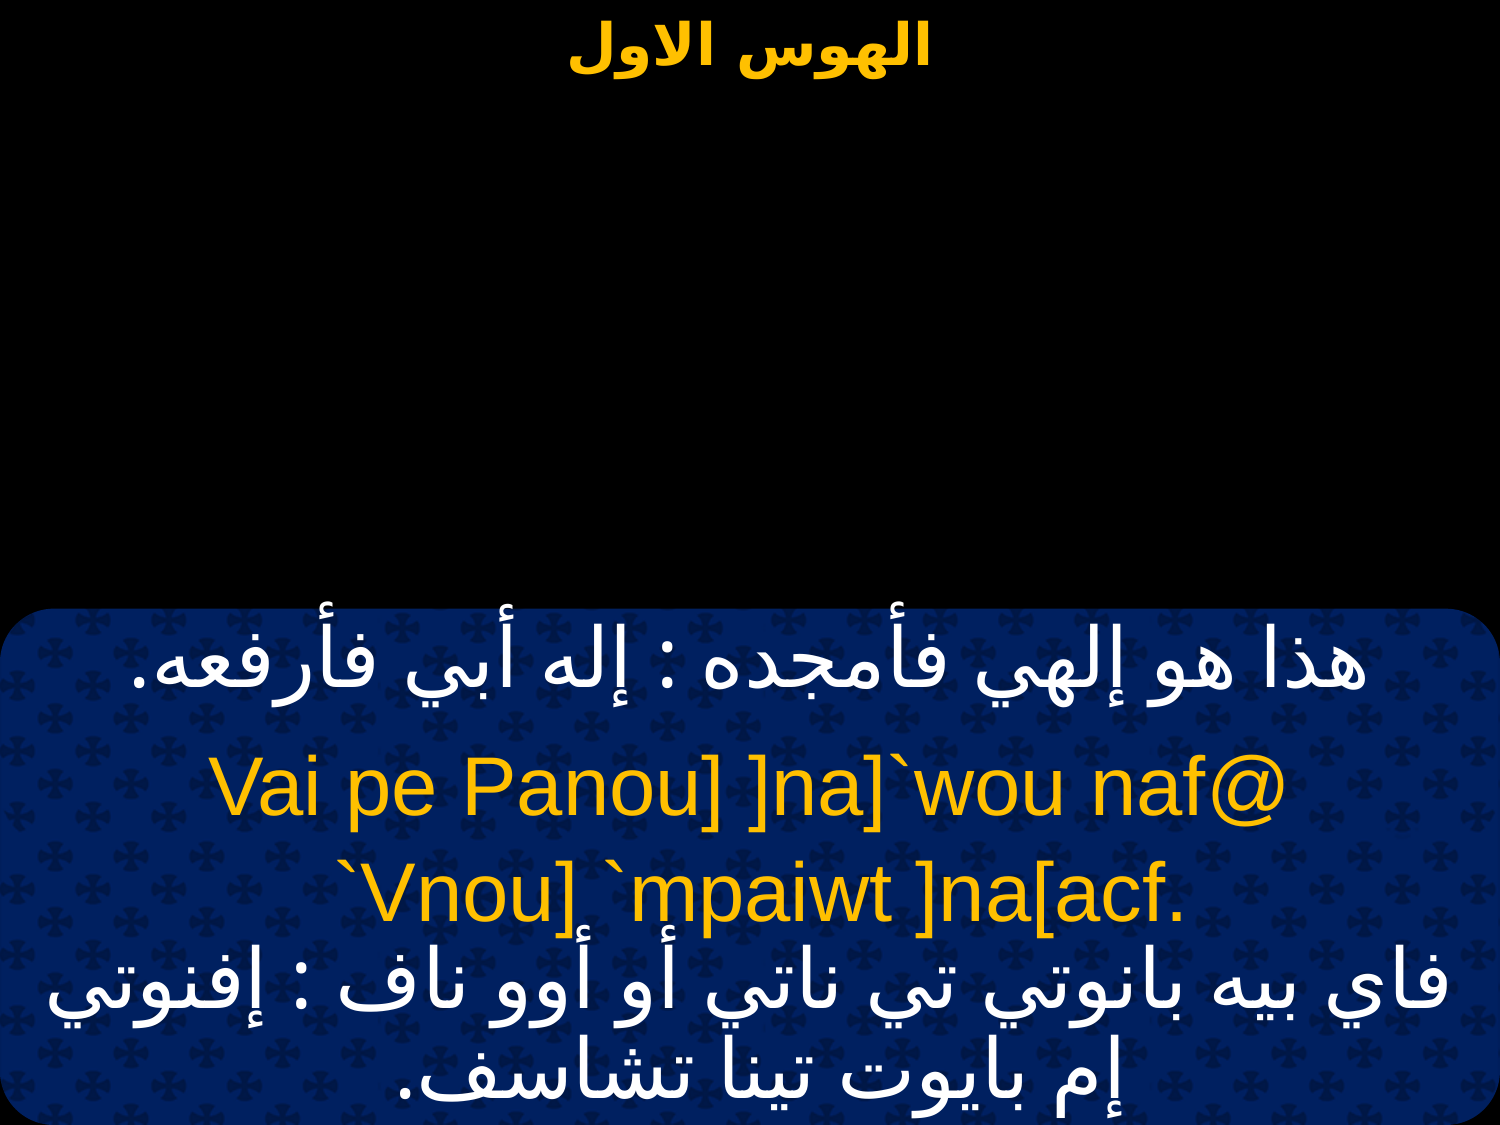

#
هذا هو إلهي فأمجده : إله أبي فأرفعه.
Vai pe Panou] ]na]`wou naf@
 `Vnou] `mpaiwt ]na[acf.
فاي بيه بانوتي تي ناتي أو أوو ناف : إفنوتي إم بايوت تينا تشاسف.